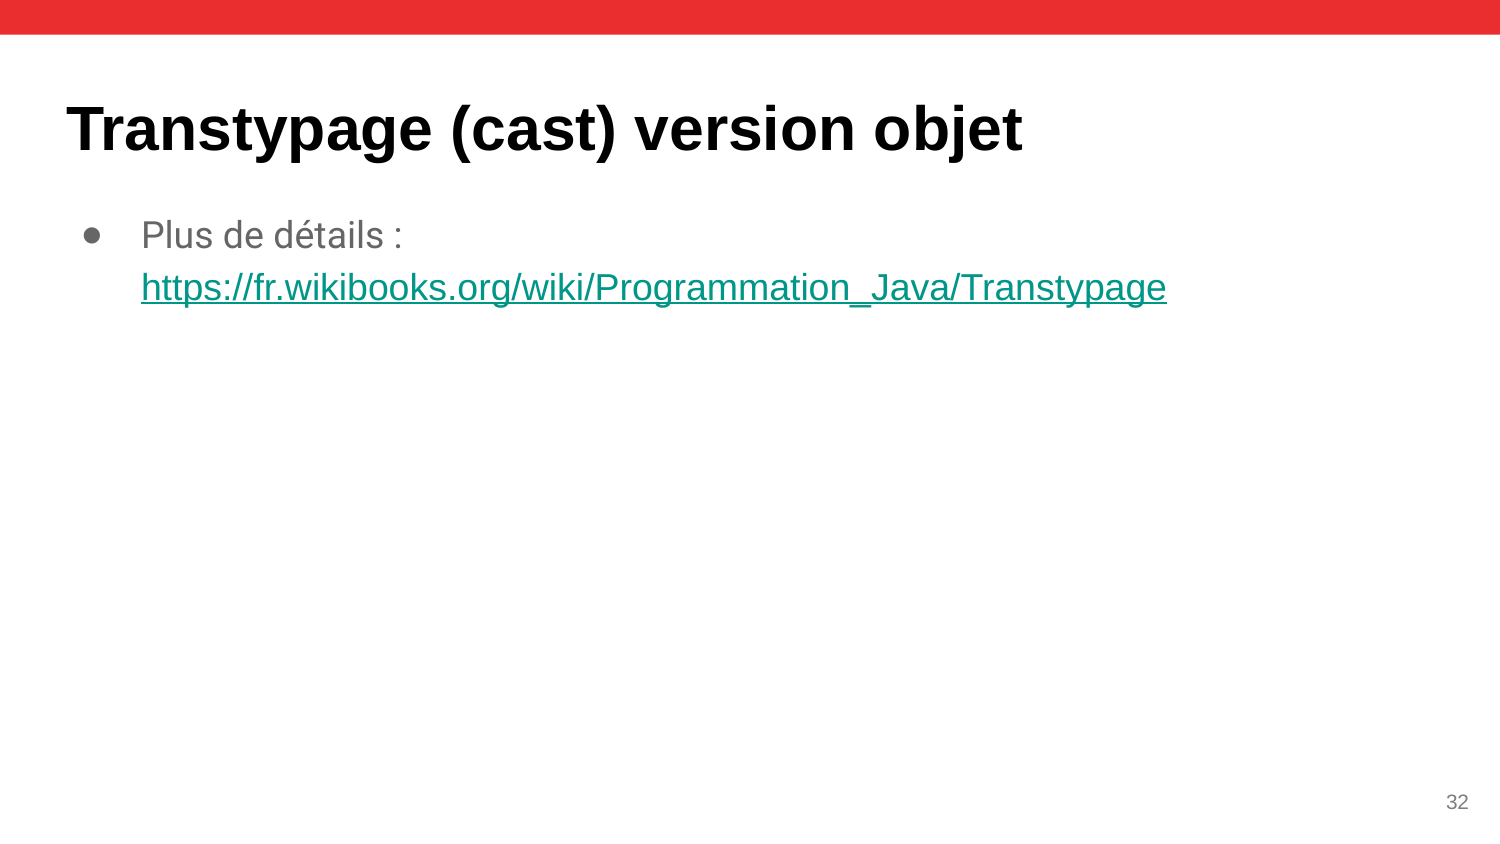

# Transtypage (cast) version objet
Plus de détails : https://fr.wikibooks.org/wiki/Programmation_Java/Transtypage
32